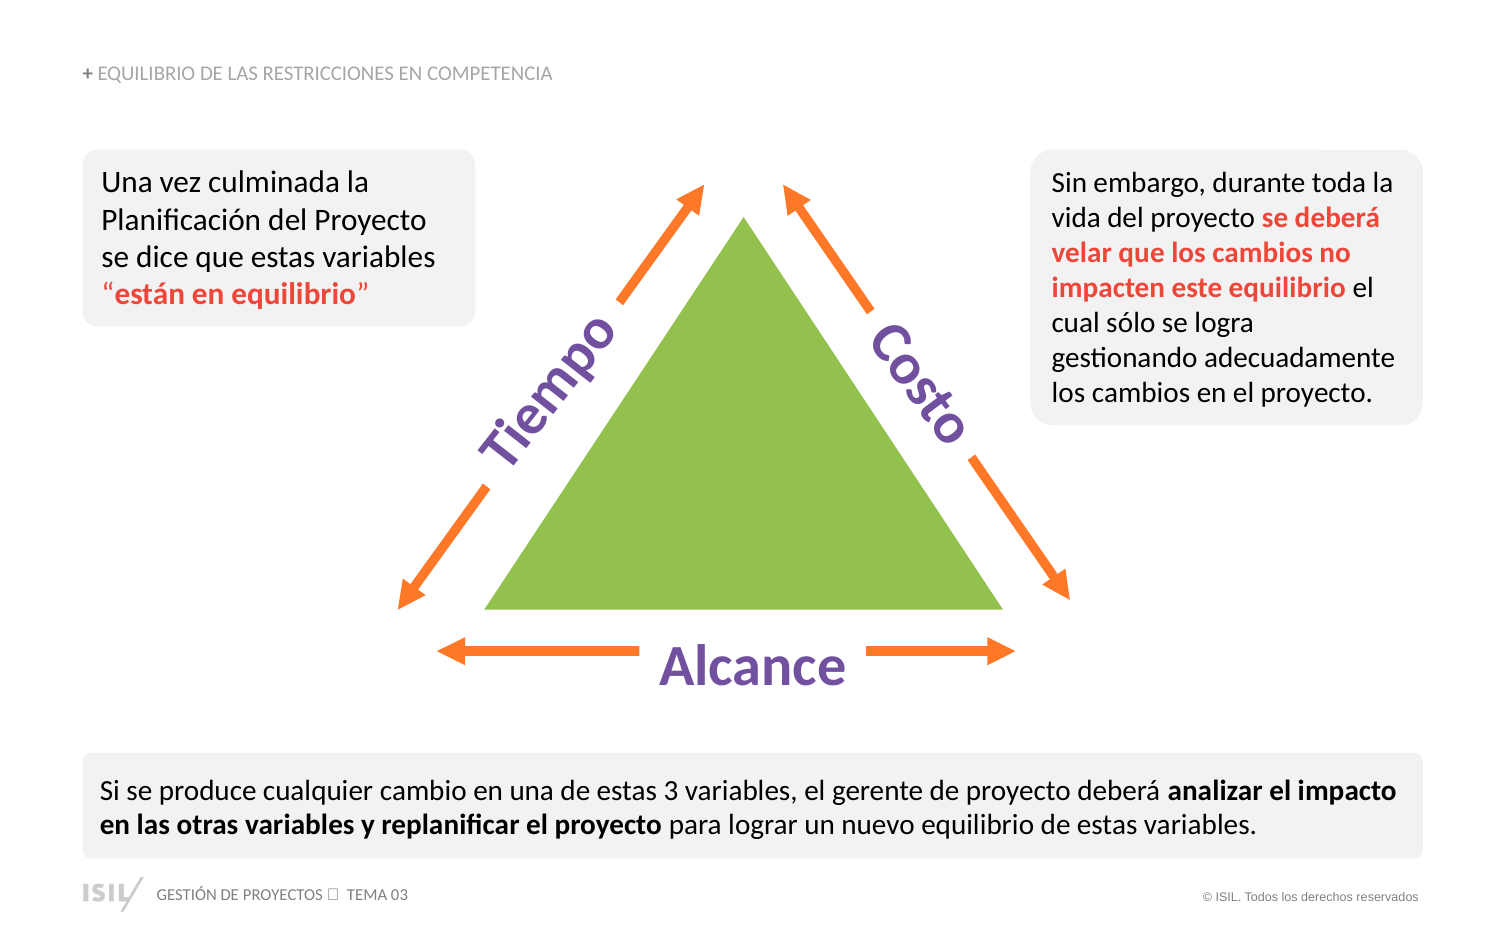

+ EQUILIBRIO DE LAS RESTRICCIONES EN COMPETENCIA
Una vez culminada la Planificación del Proyecto se dice que estas variables “están en equilibrio”
Sin embargo, durante toda la vida del proyecto se deberá velar que los cambios no impacten este equilibrio el cual sólo se logra gestionando adecuadamente los cambios en el proyecto.

Costo
Tiempo
Alcance
Si se produce cualquier cambio en una de estas 3 variables, el gerente de proyecto deberá analizar el impacto en las otras variables y replanificar el proyecto para lograr un nuevo equilibrio de estas variables.